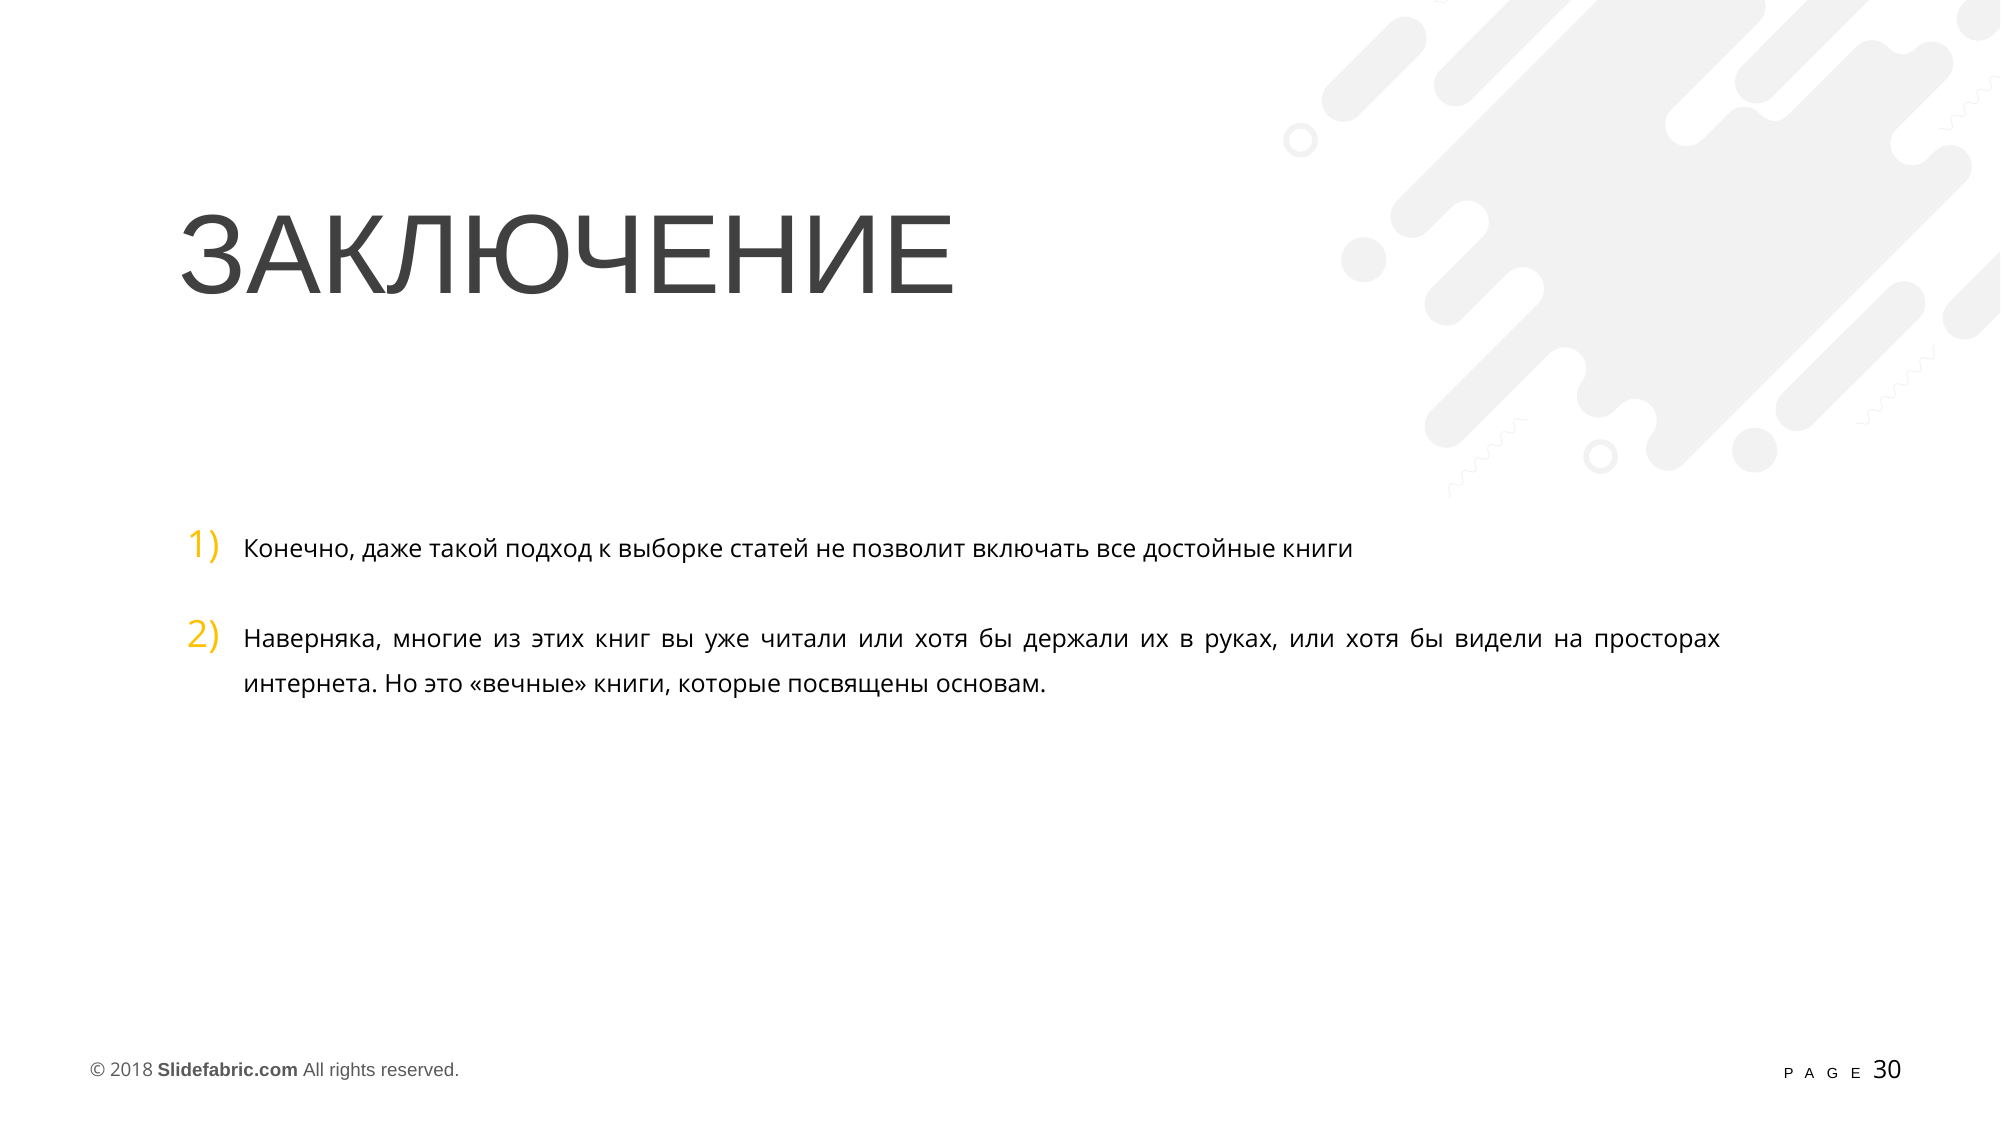

ЗАКЛЮЧЕНИЕ
Конечно, даже такой подход к выборке статей не позволит включать все достойные книги

Наверняка, многие из этих книг вы уже читали или хотя бы держали их в руках, или хотя бы видели на просторах интернета. Но это «вечные» книги, которые посвящены основам.